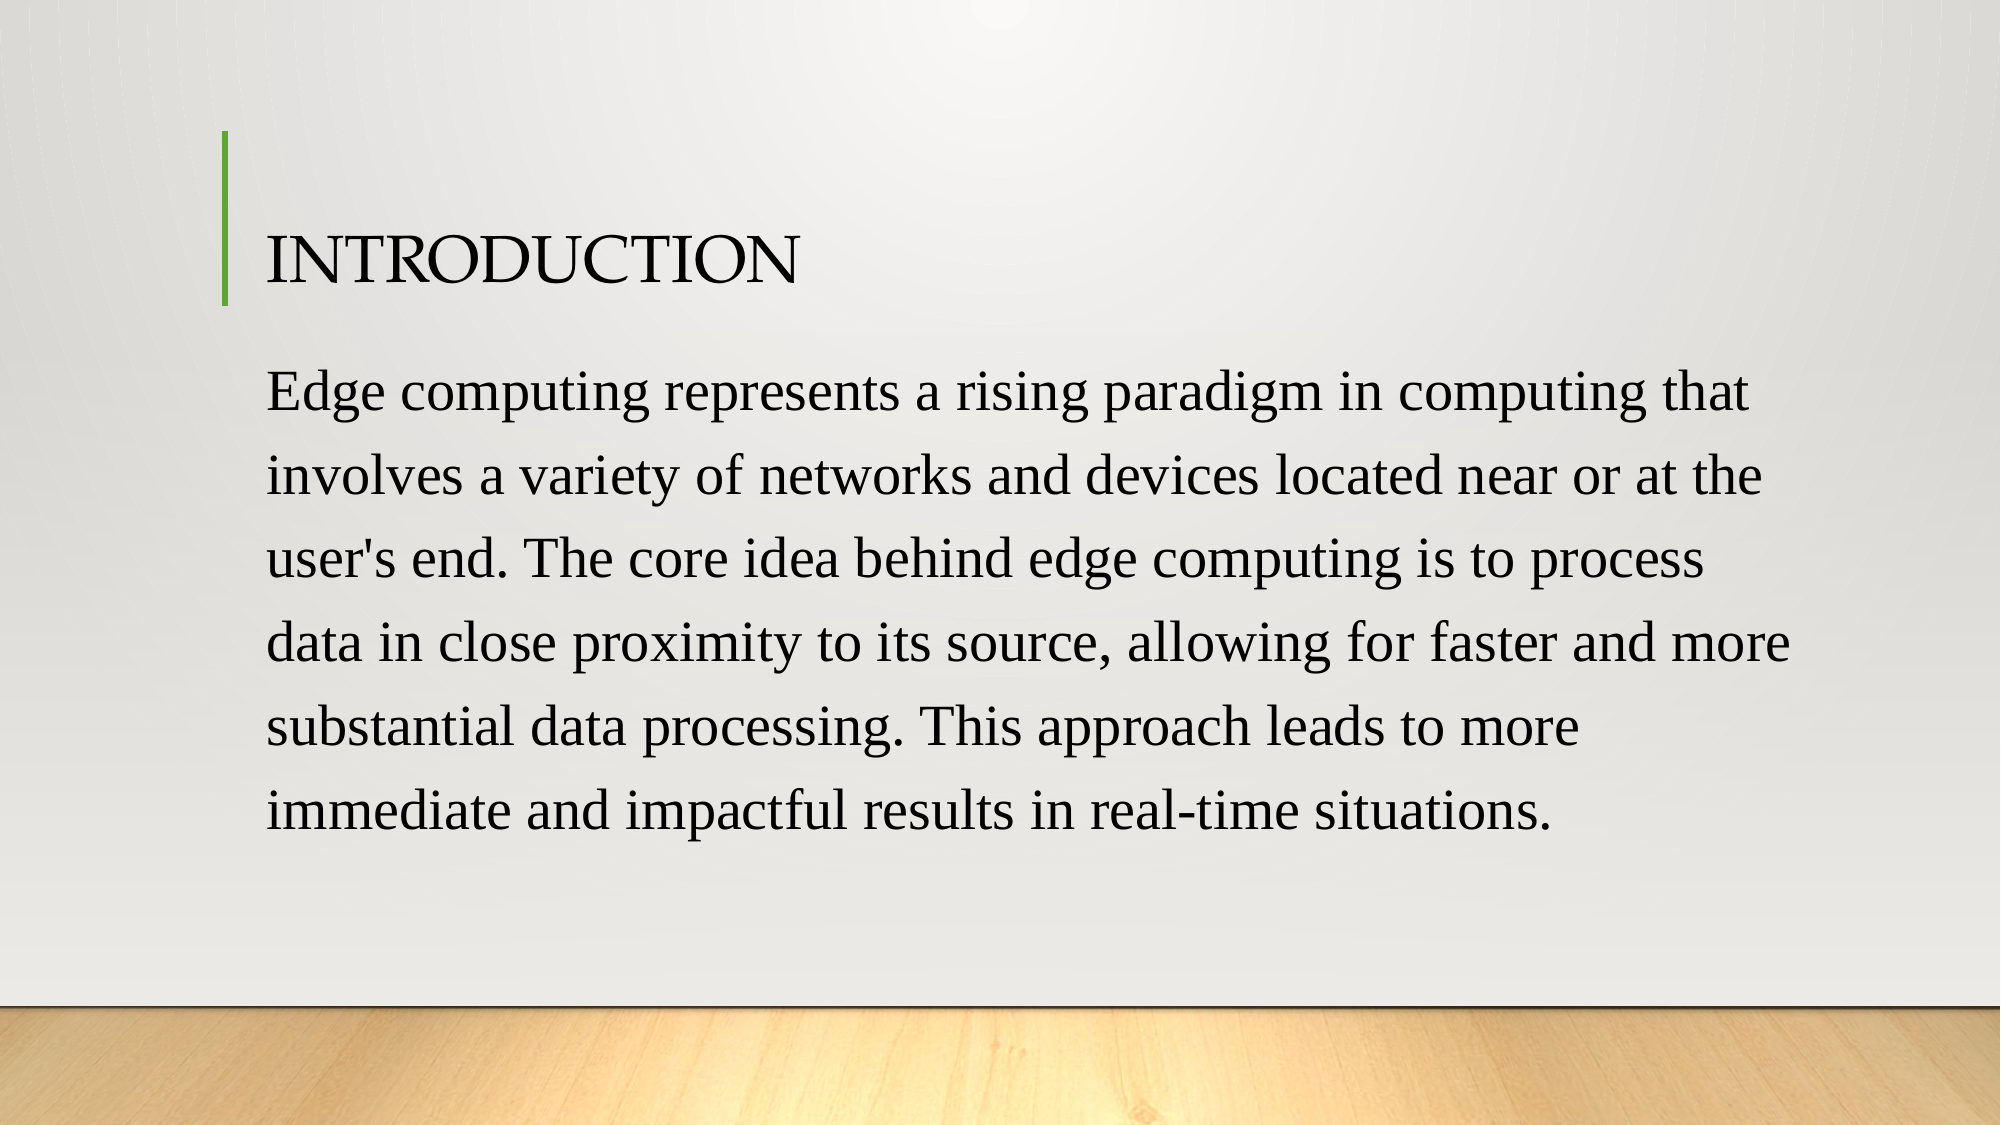

# INTRODUCTION
Edge computing represents a rising paradigm in computing that involves a variety of networks and devices located near or at the user's end. The core idea behind edge computing is to process data in close proximity to its source, allowing for faster and more substantial data processing. This approach leads to more immediate and impactful results in real-time situations.